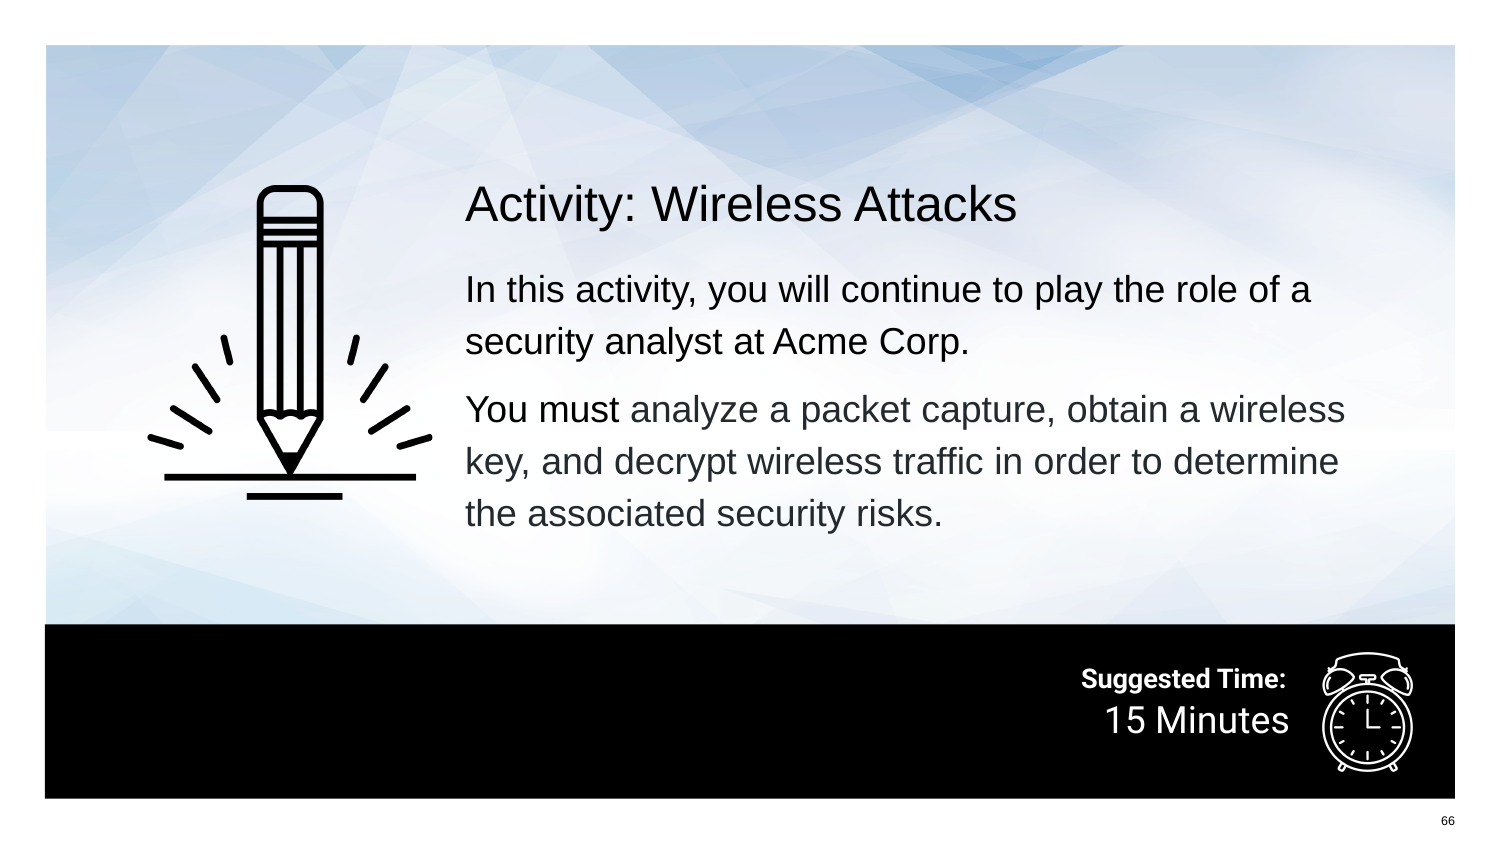

Activity: Wireless Attacks

In this activity, you will continue to play the role of a security analyst at Acme Corp.
You must analyze a packet capture, obtain a wireless key, and decrypt wireless traffic in order to determine the associated security risks.
# 15 Minutes
66